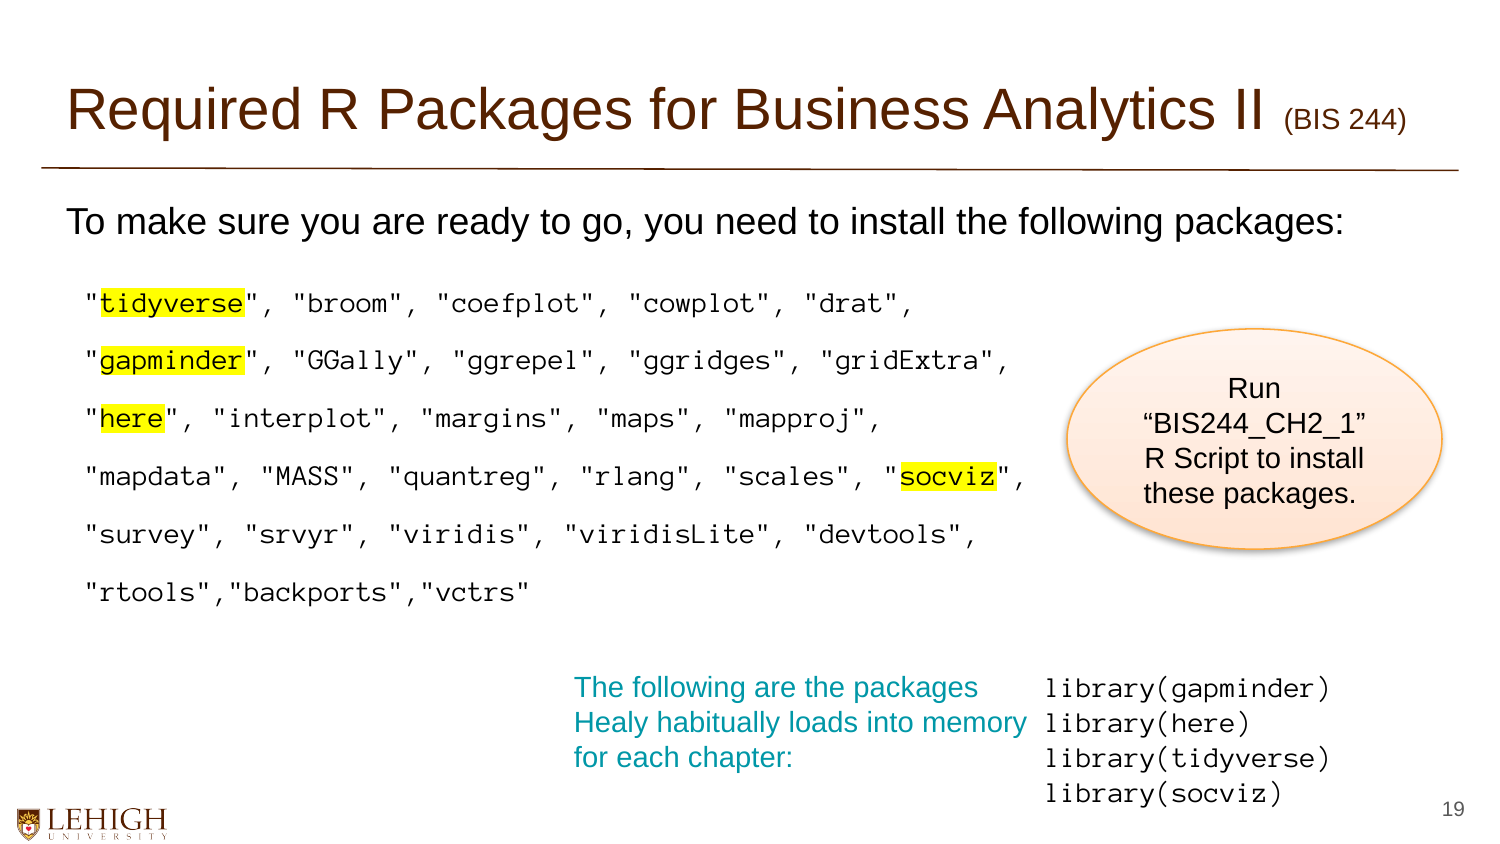

# Required R Packages for Business Analytics II (BIS 244)
To make sure you are ready to go, you need to install the following packages:
"tidyverse", "broom", "coefplot", "cowplot", "drat",
"gapminder", "GGally", "ggrepel", "ggridges", "gridExtra",
"here", "interplot", "margins", "maps", "mapproj",
"mapdata", "MASS", "quantreg", "rlang", "scales", "socviz",
"survey", "srvyr", "viridis", "viridisLite", "devtools",
"rtools","backports","vctrs"
Run “BIS244_CH2_1” R Script to install these packages.
The following are the packages Healy habitually loads into memory for each chapter:
library(gapminder)
library(here)
library(tidyverse)
library(socviz)
19